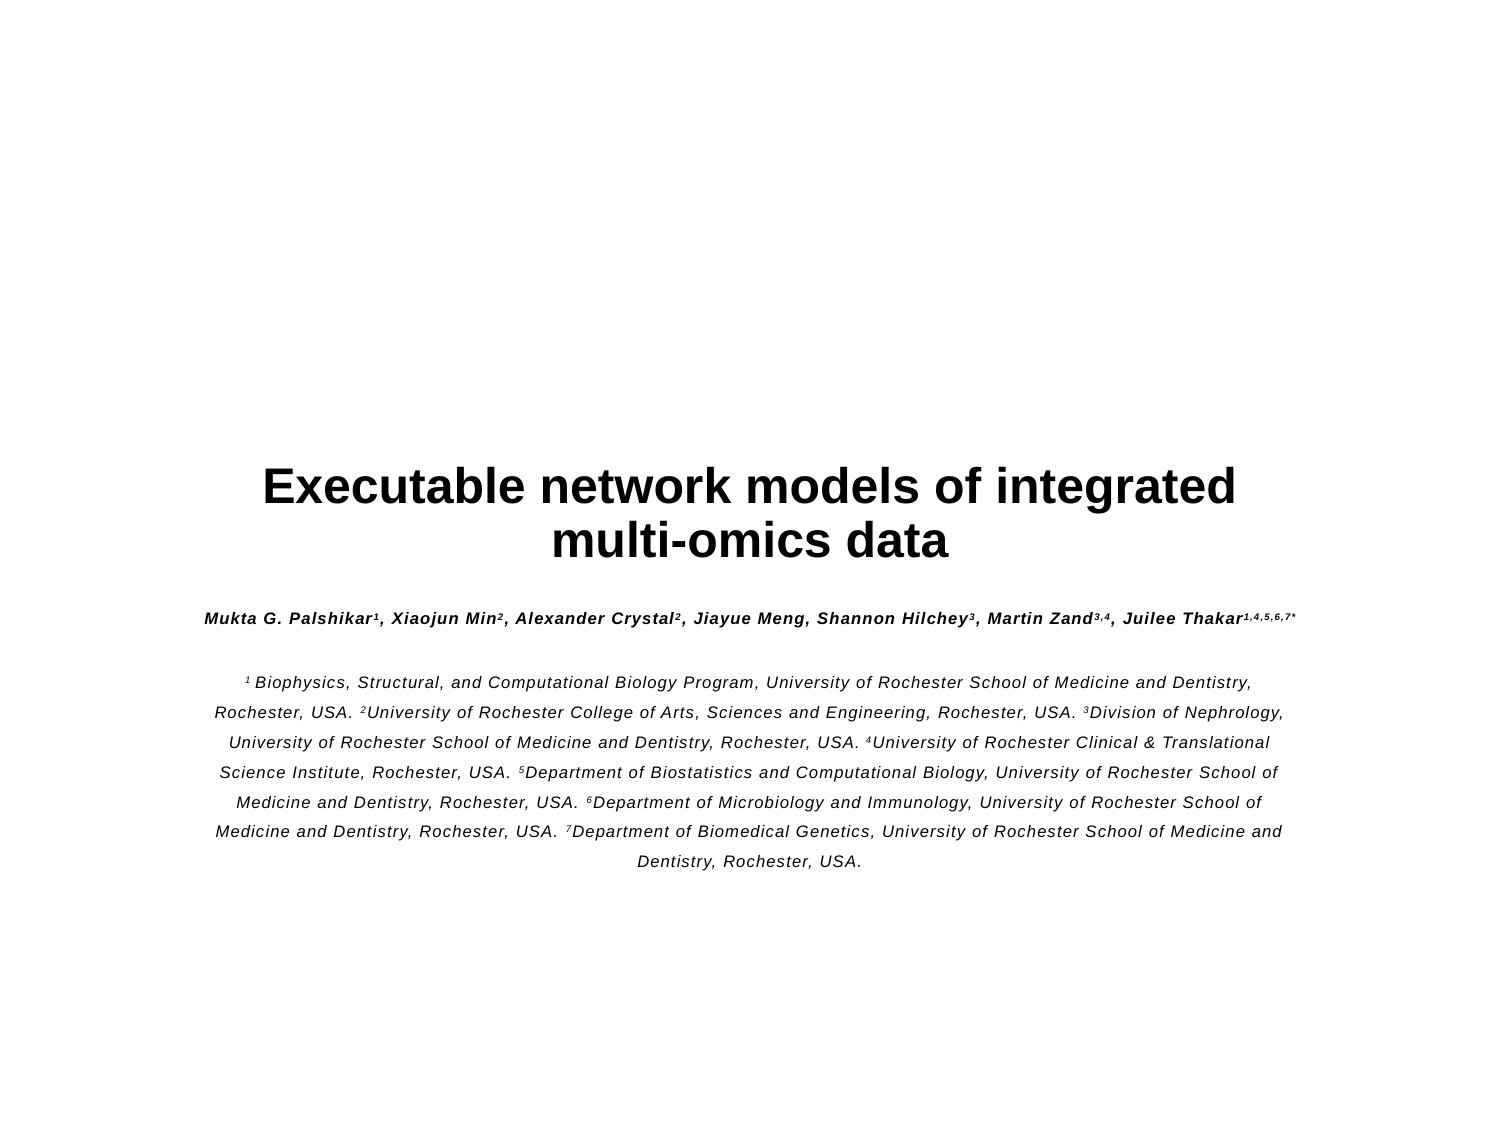

# Executable network models of integrated multi-omics data
Mukta G. Palshikar1, Xiaojun Min2, Alexander Crystal2, Jiayue Meng, Shannon Hilchey3, Martin Zand3,4, Juilee Thakar1,4,5,6,7*
1 Biophysics, Structural, and Computational Biology Program, University of Rochester School of Medicine and Dentistry, Rochester, USA. 2University of Rochester College of Arts, Sciences and Engineering, Rochester, USA. 3Division of Nephrology, University of Rochester School of Medicine and Dentistry, Rochester, USA. 4University of Rochester Clinical & Translational Science Institute, Rochester, USA. 5Department of Biostatistics and Computational Biology, University of Rochester School of Medicine and Dentistry, Rochester, USA. 6Department of Microbiology and Immunology, University of Rochester School of Medicine and Dentistry, Rochester, USA. 7Department of Biomedical Genetics, University of Rochester School of Medicine and Dentistry, Rochester, USA.